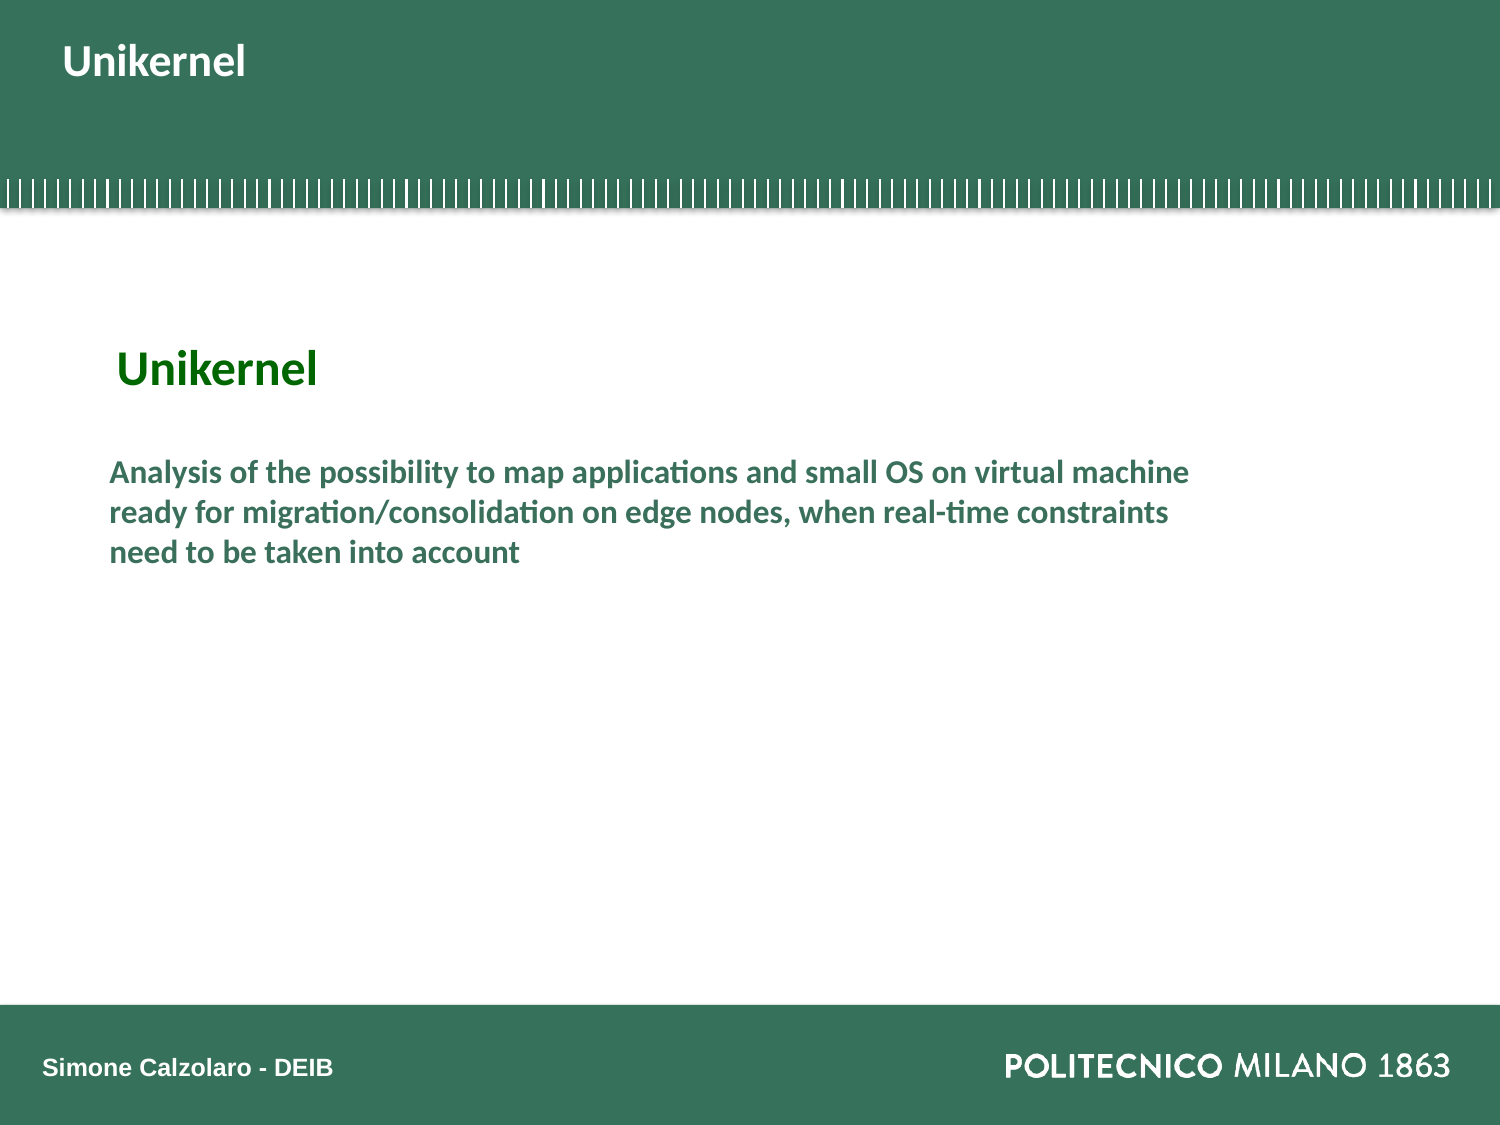

# Unikernel
Unikernel
Analysis of the possibility to map applications and small OS on virtual machine ready for migration/consolidation on edge nodes, when real-time constraints need to be taken into account